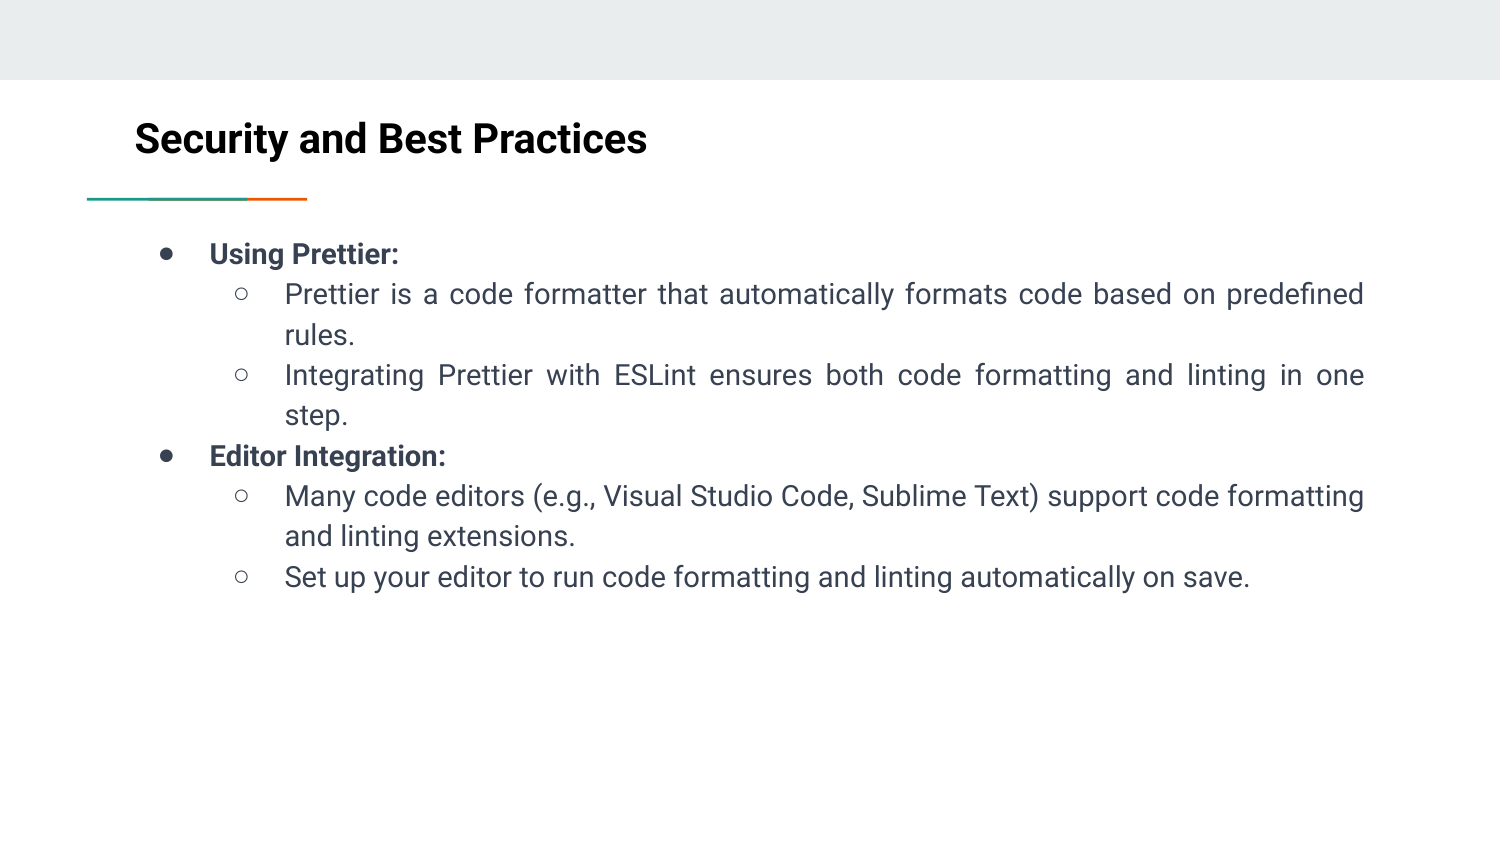

# Security and Best Practices

Using Prettier:
Prettier is a code formatter that automatically formats code based on predefined rules.
Integrating Prettier with ESLint ensures both code formatting and linting in one step.
Editor Integration:
Many code editors (e.g., Visual Studio Code, Sublime Text) support code formatting and linting extensions.
Set up your editor to run code formatting and linting automatically on save.